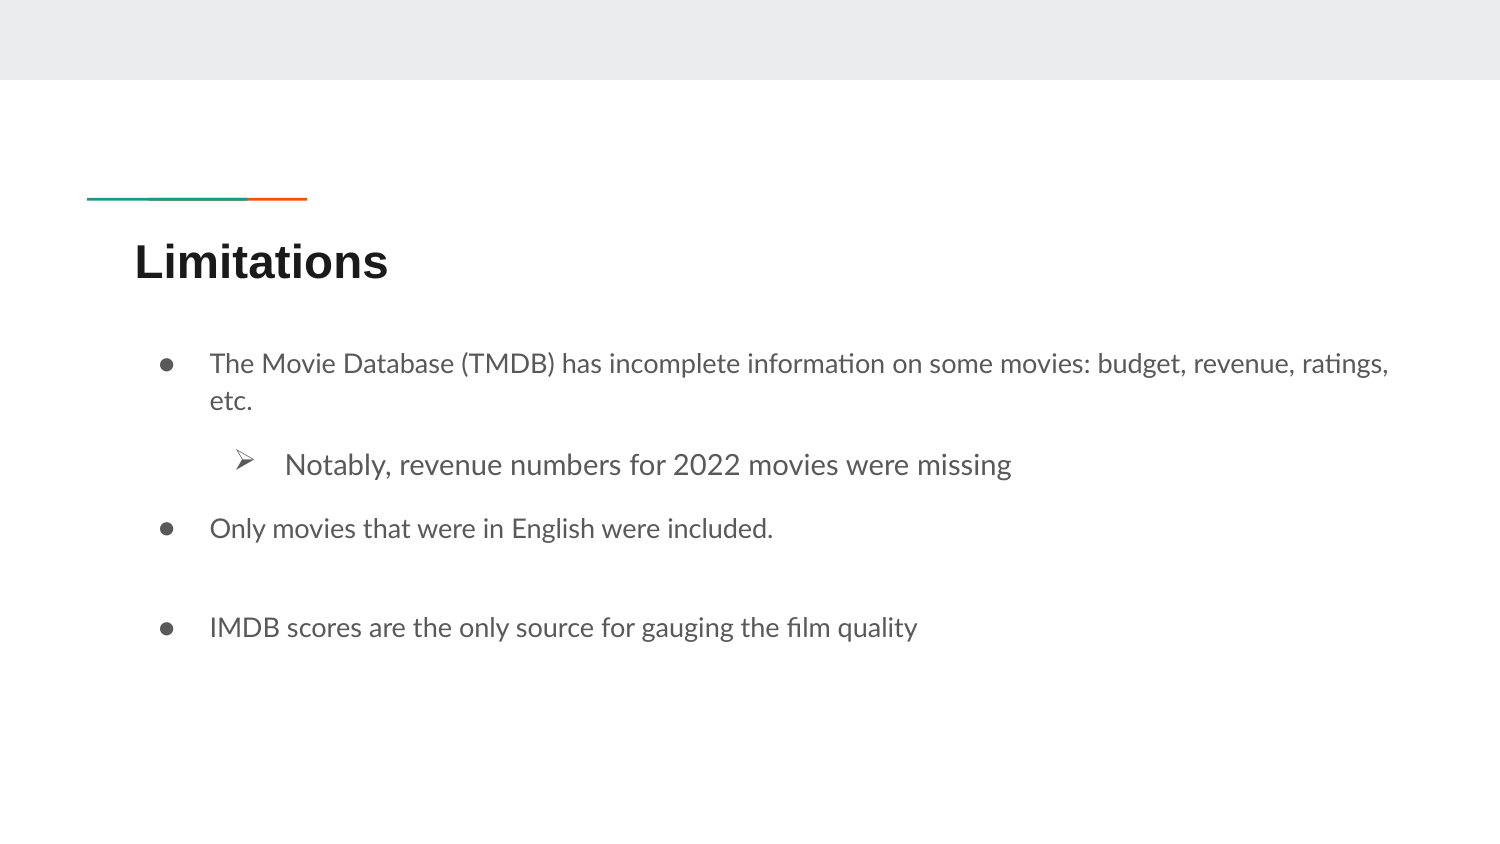

# Limitations
The Movie Database (TMDB) has incomplete information on some movies: budget, revenue, ratings, etc.
Notably, revenue numbers for 2022 movies were missing
Only movies that were in English were included.

IMDB scores are the only source for gauging the film quality